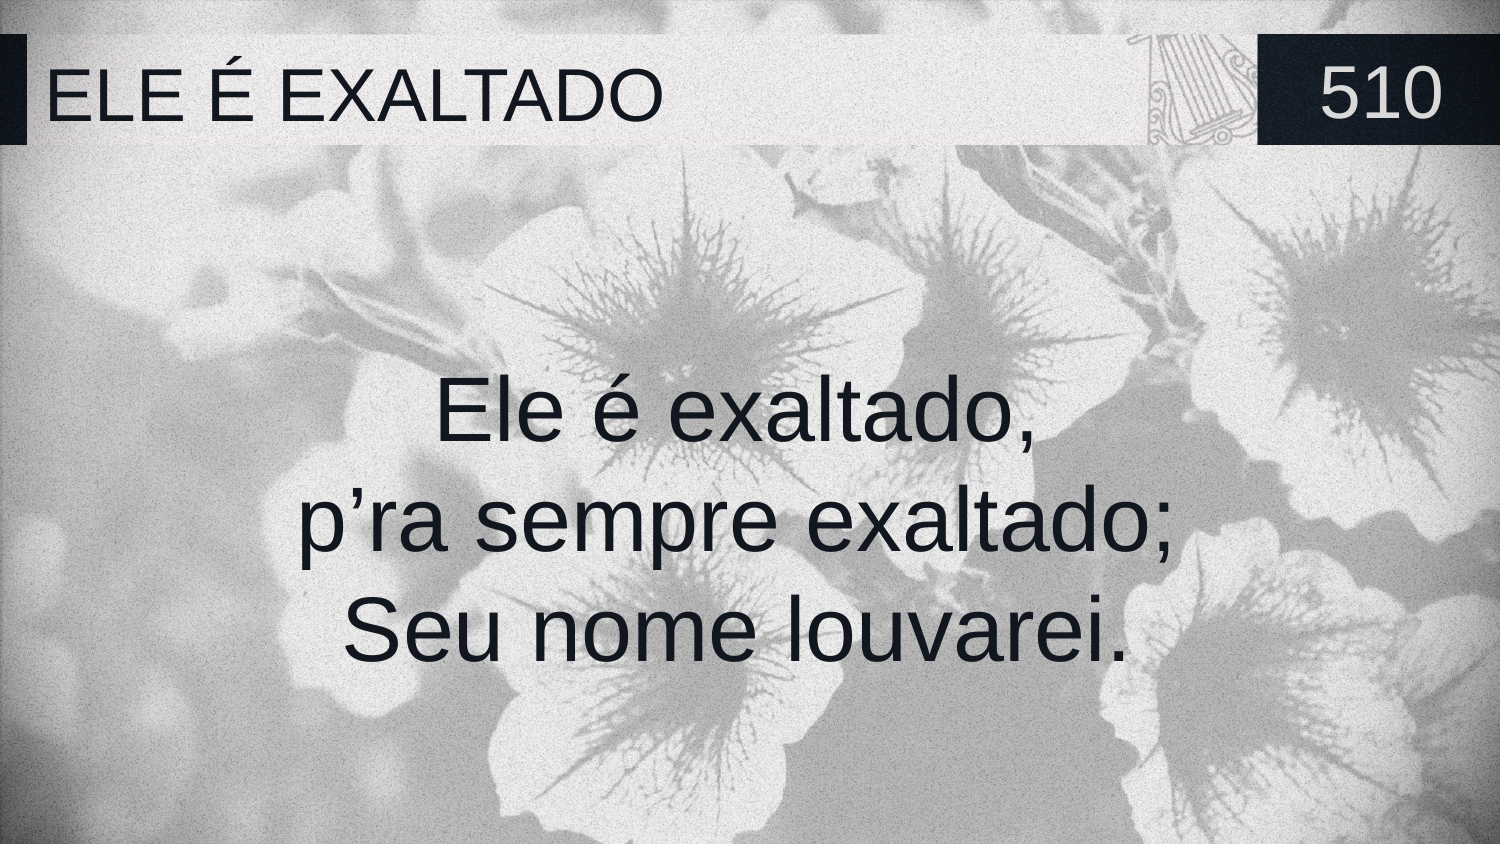

# ELE É EXALTADO
510
Ele é exaltado,
p’ra sempre exaltado;
Seu nome louvarei.